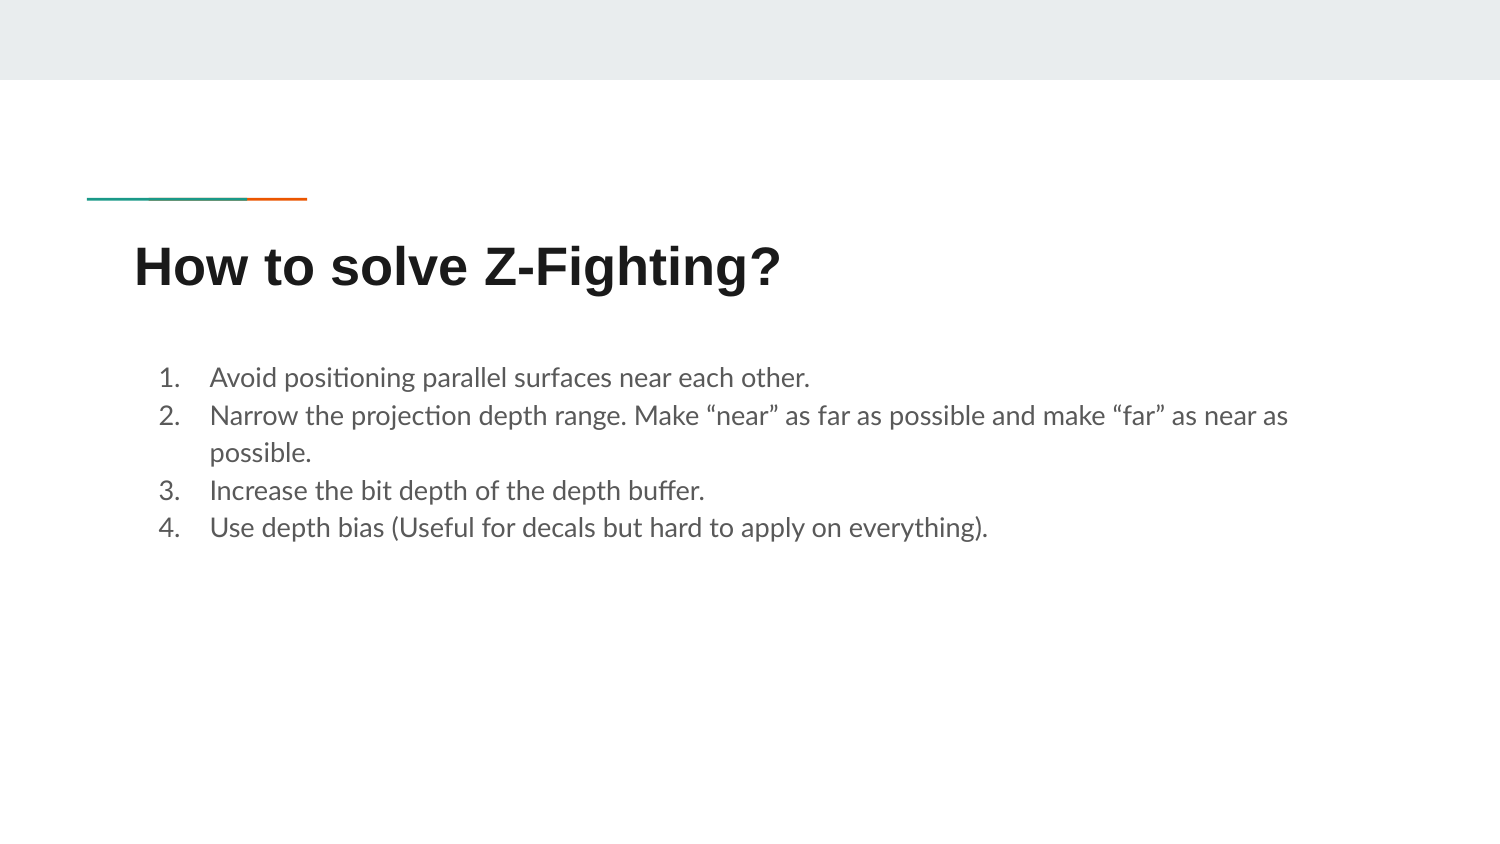

# How to solve Z-Fighting?
Avoid positioning parallel surfaces near each other.
Narrow the projection depth range. Make “near” as far as possible and make “far” as near as possible.
Increase the bit depth of the depth buffer.
Use depth bias (Useful for decals but hard to apply on everything).